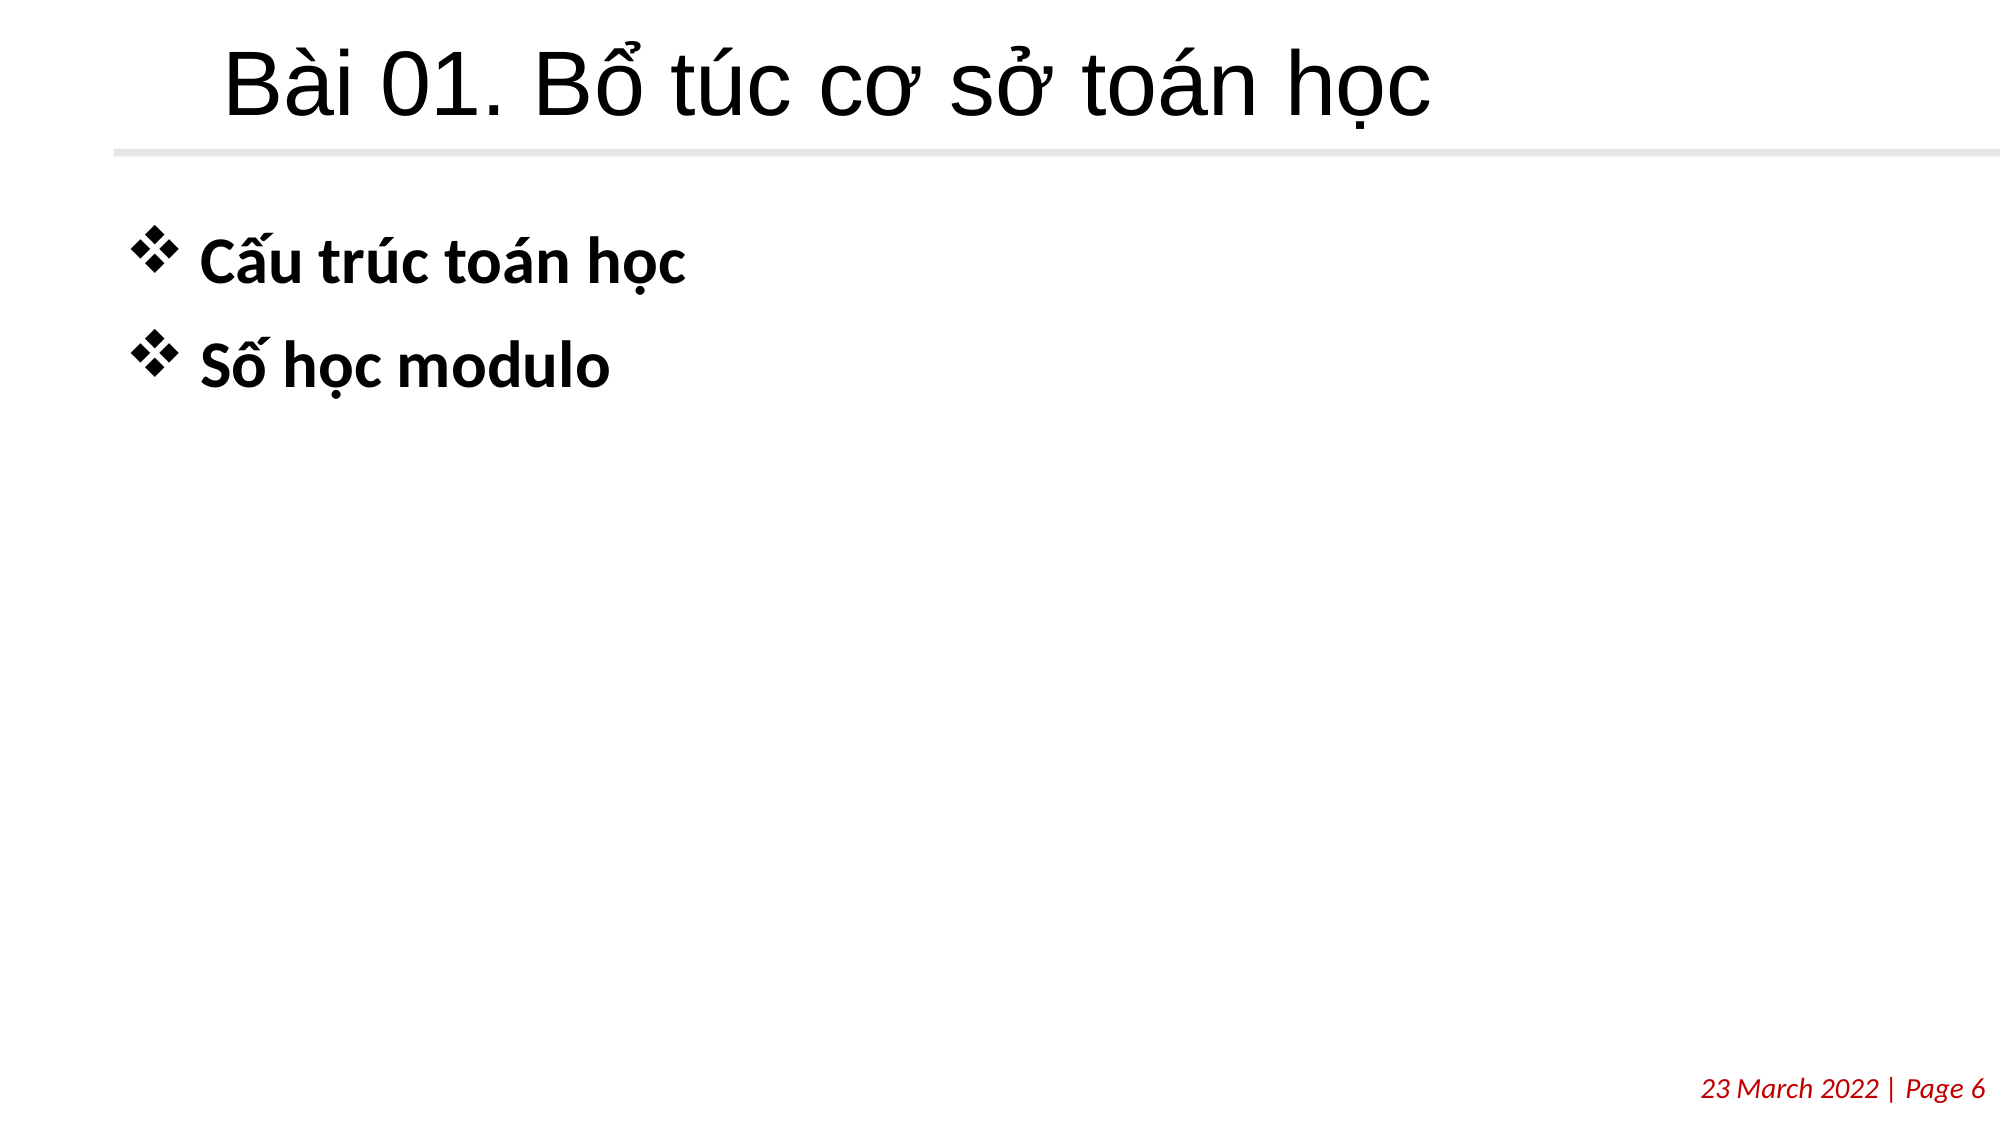

# Bài 01. Bổ túc cơ sở toán học
Cấu trúc toán học
Số học modulo